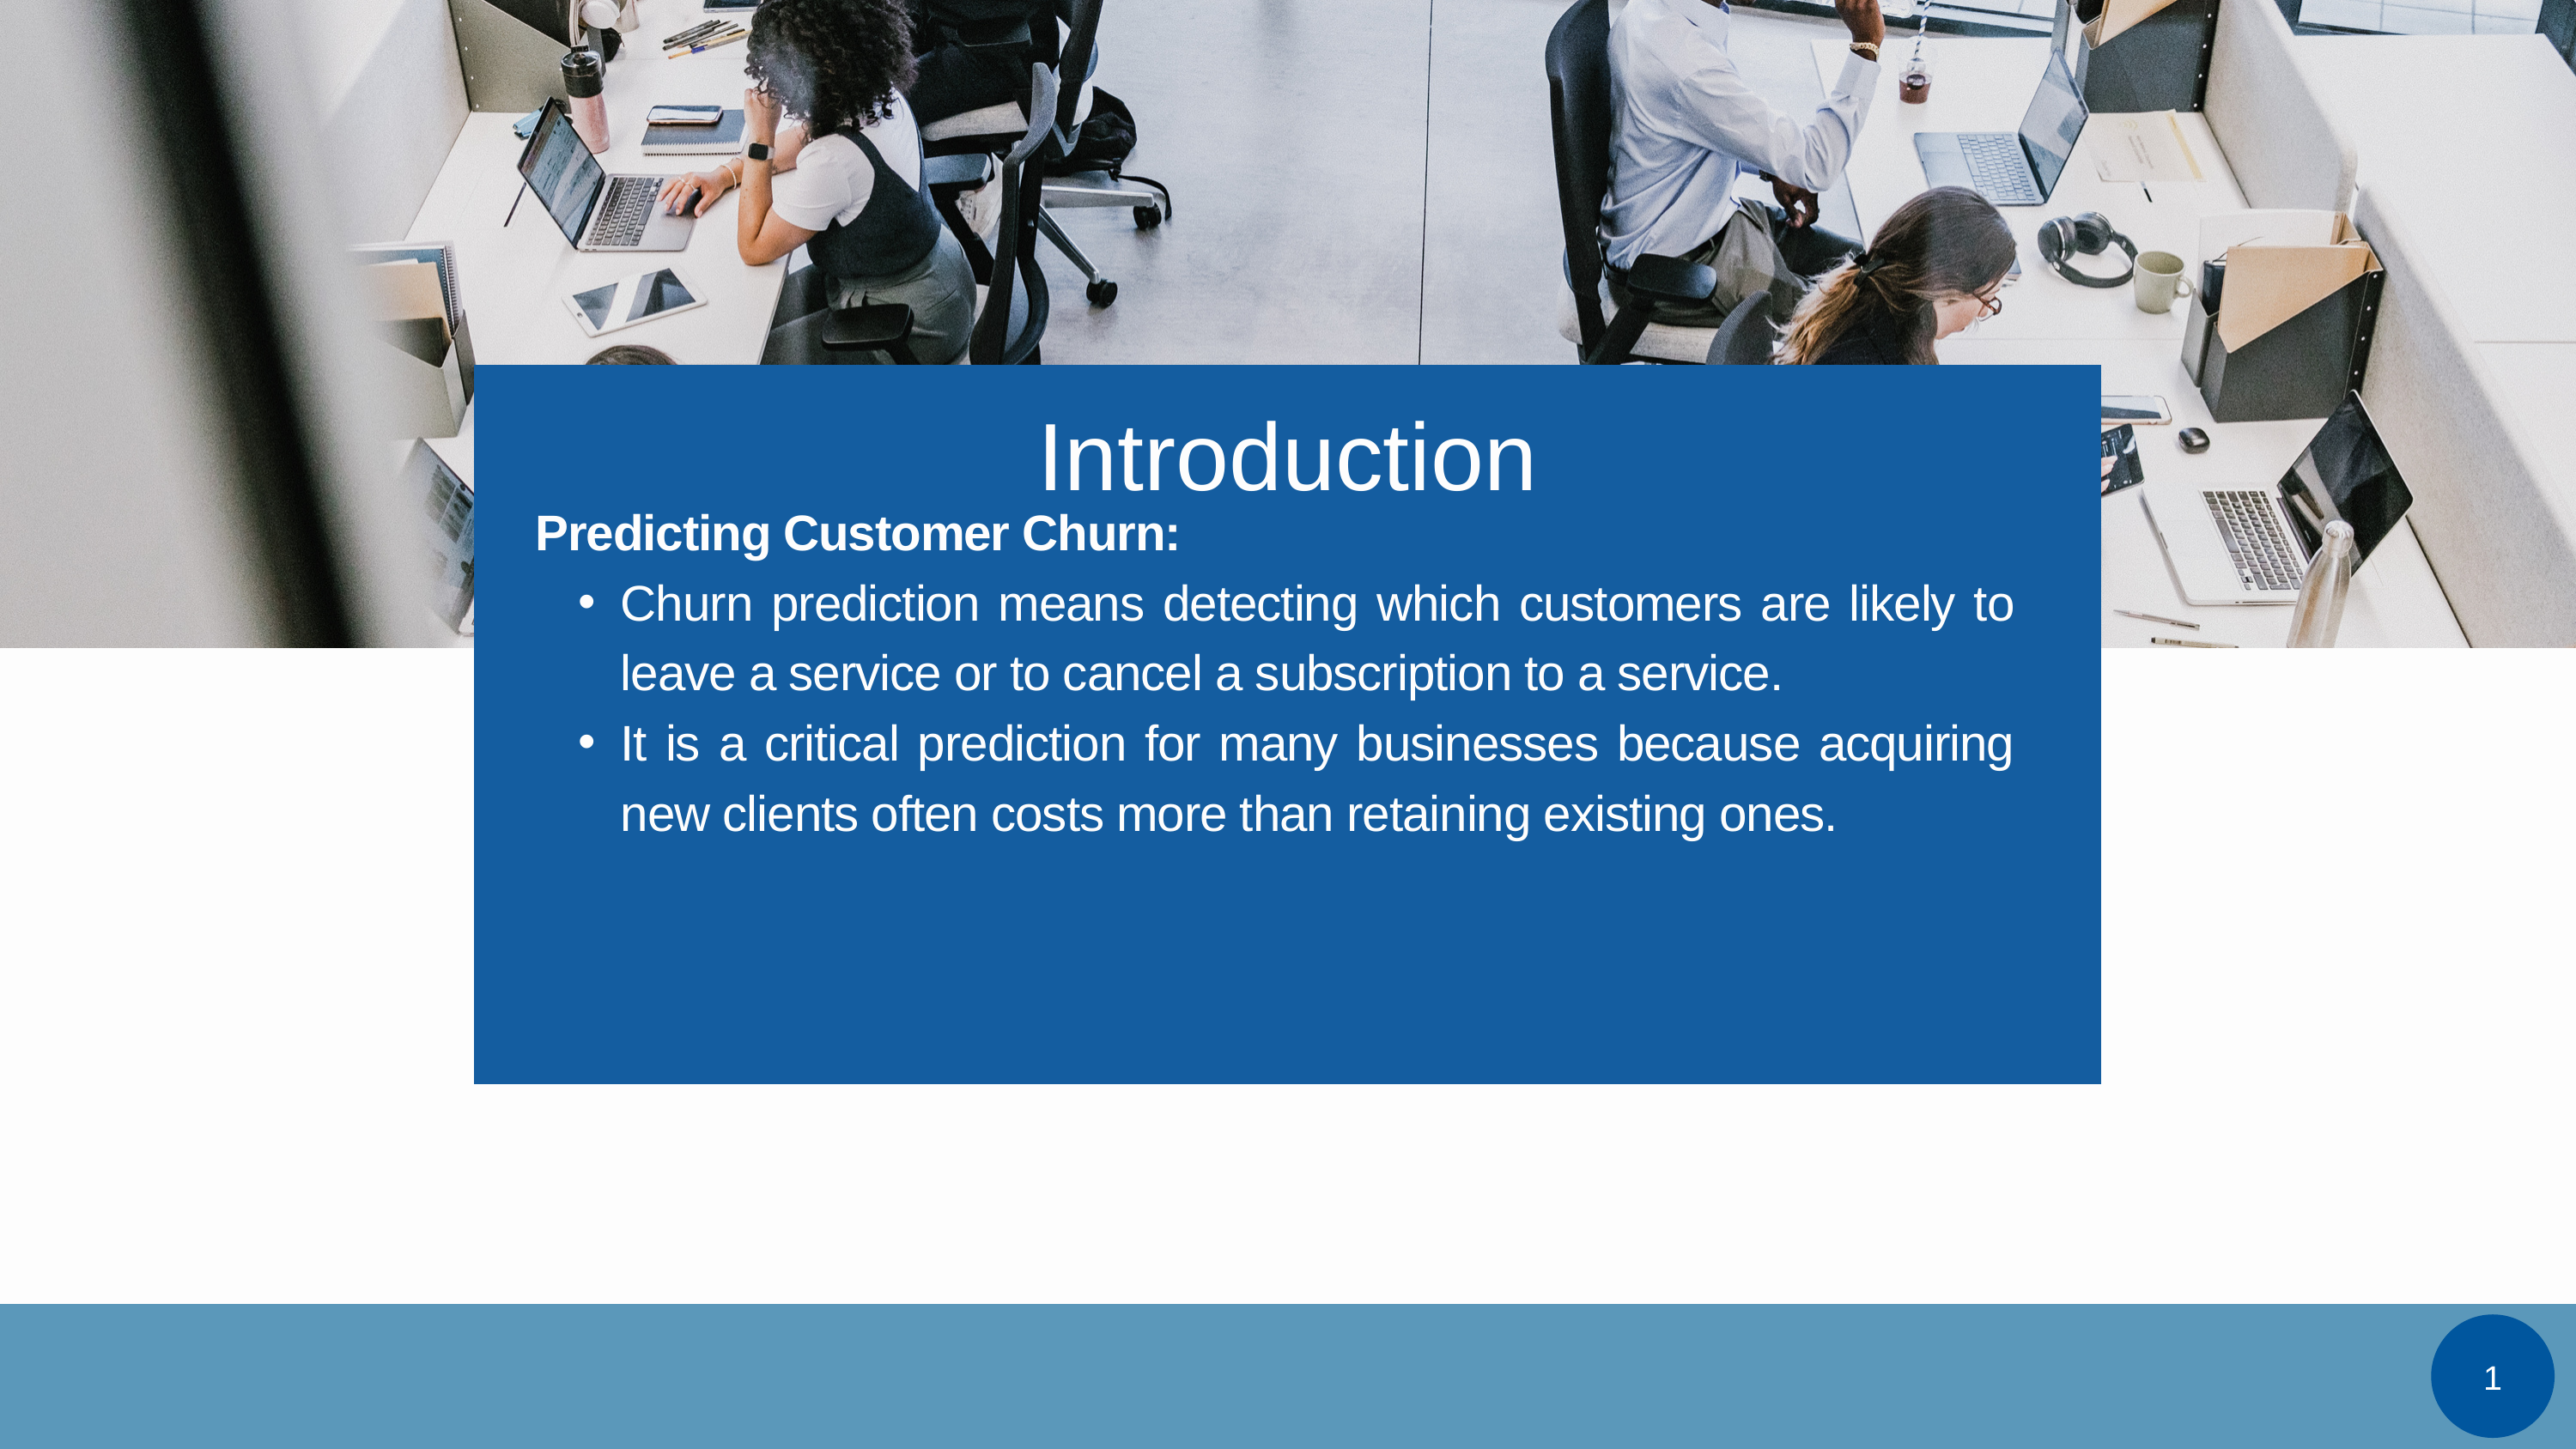

Introduction
Predicting Customer Churn:
Churn prediction means detecting which customers are likely to leave a service or to cancel a subscription to a service.
It is a critical prediction for many businesses because acquiring new clients often costs more than retaining existing ones.

1